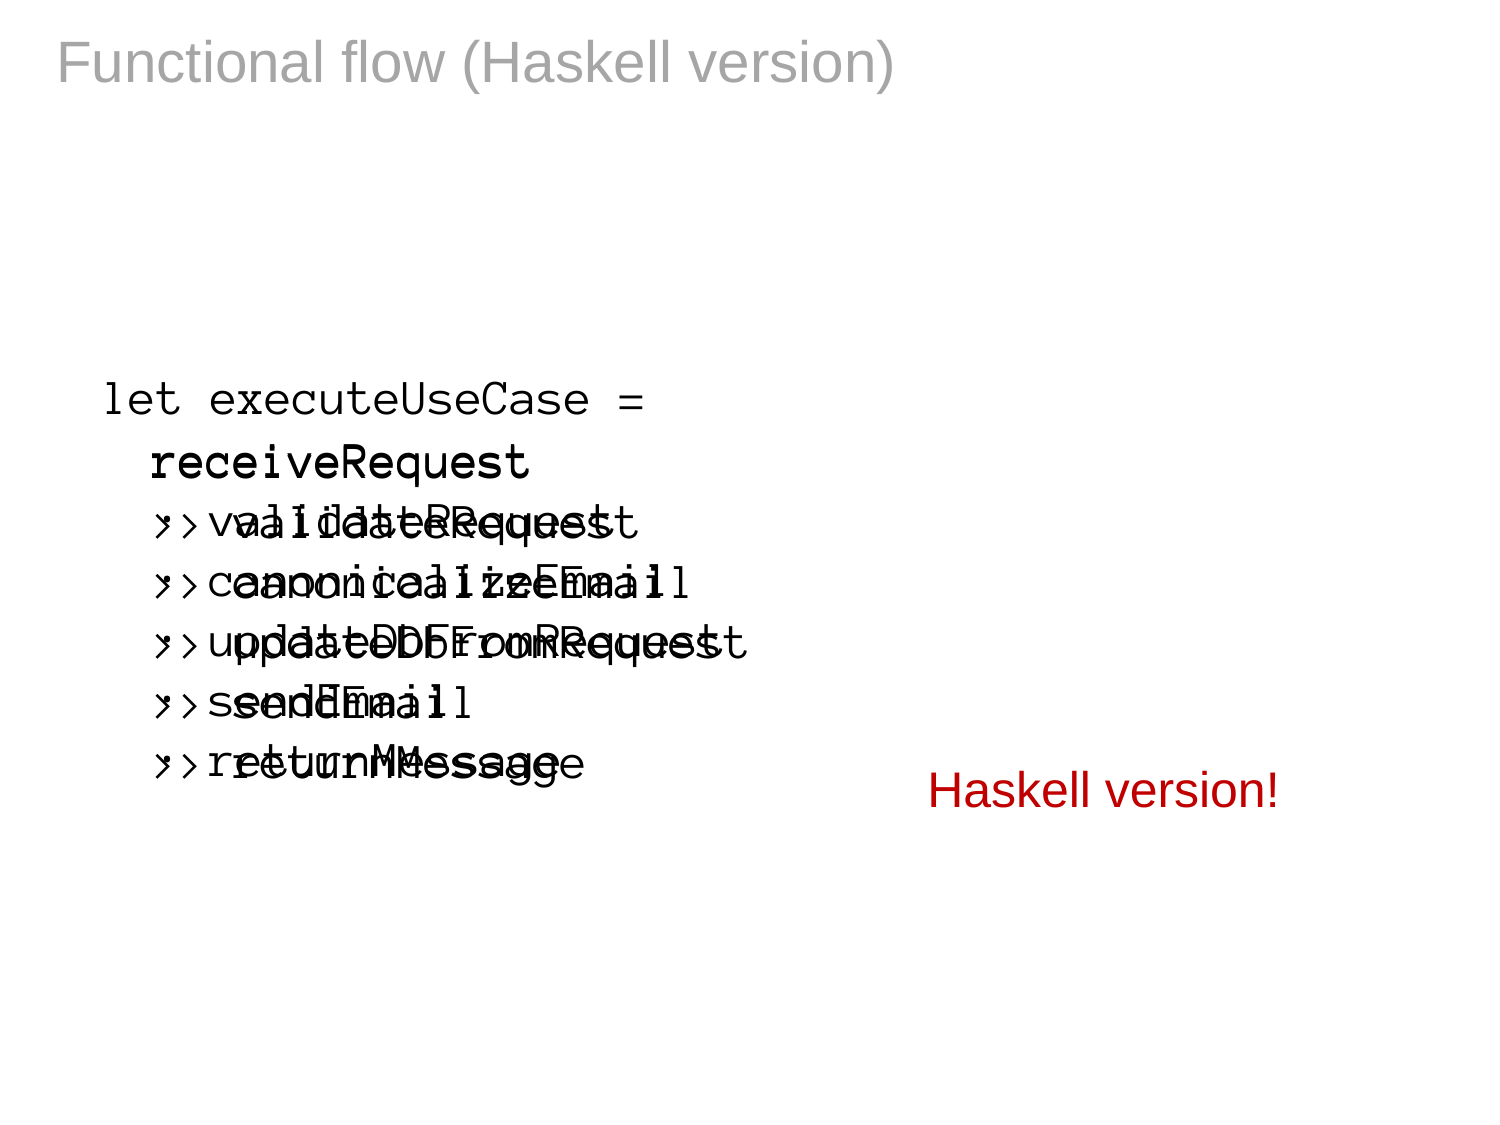

# Functional flow (Haskell version)

let executeUseCase =
receiveRequest
∙ validateRequest
∙ canonicalizeEmail
∙ updateDbFromRequest
∙ sendEmail
∙ returnMessage
receiveRequest
>> validateRequest
>> canonicalizeEmail
>> updateDbFromRequest
>> sendEmail
>> returnMessage
Haskell version!